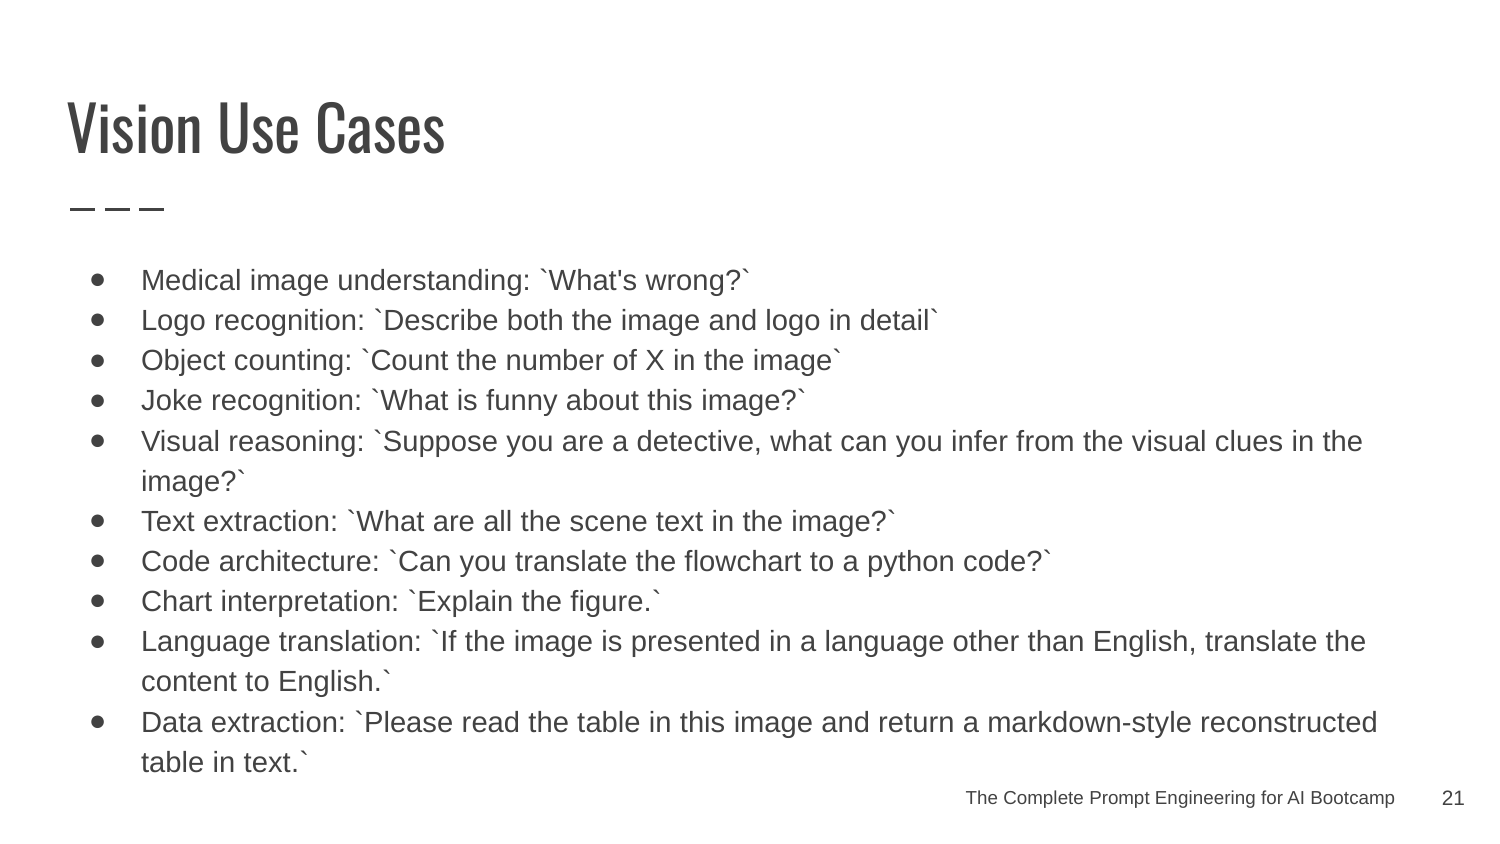

# Vision Use Cases
Medical image understanding: `What's wrong?`
Logo recognition: `Describe both the image and logo in detail`
Object counting: `Count the number of X in the image`
Joke recognition: `What is funny about this image?`
Visual reasoning: `Suppose you are a detective, what can you infer from the visual clues in the image?`
Text extraction: `What are all the scene text in the image?`
Code architecture: `Can you translate the flowchart to a python code?`
Chart interpretation: `Explain the figure.`
Language translation: `If the image is presented in a language other than English, translate the content to English.`
Data extraction: `Please read the table in this image and return a markdown-style reconstructed table in text.`
21